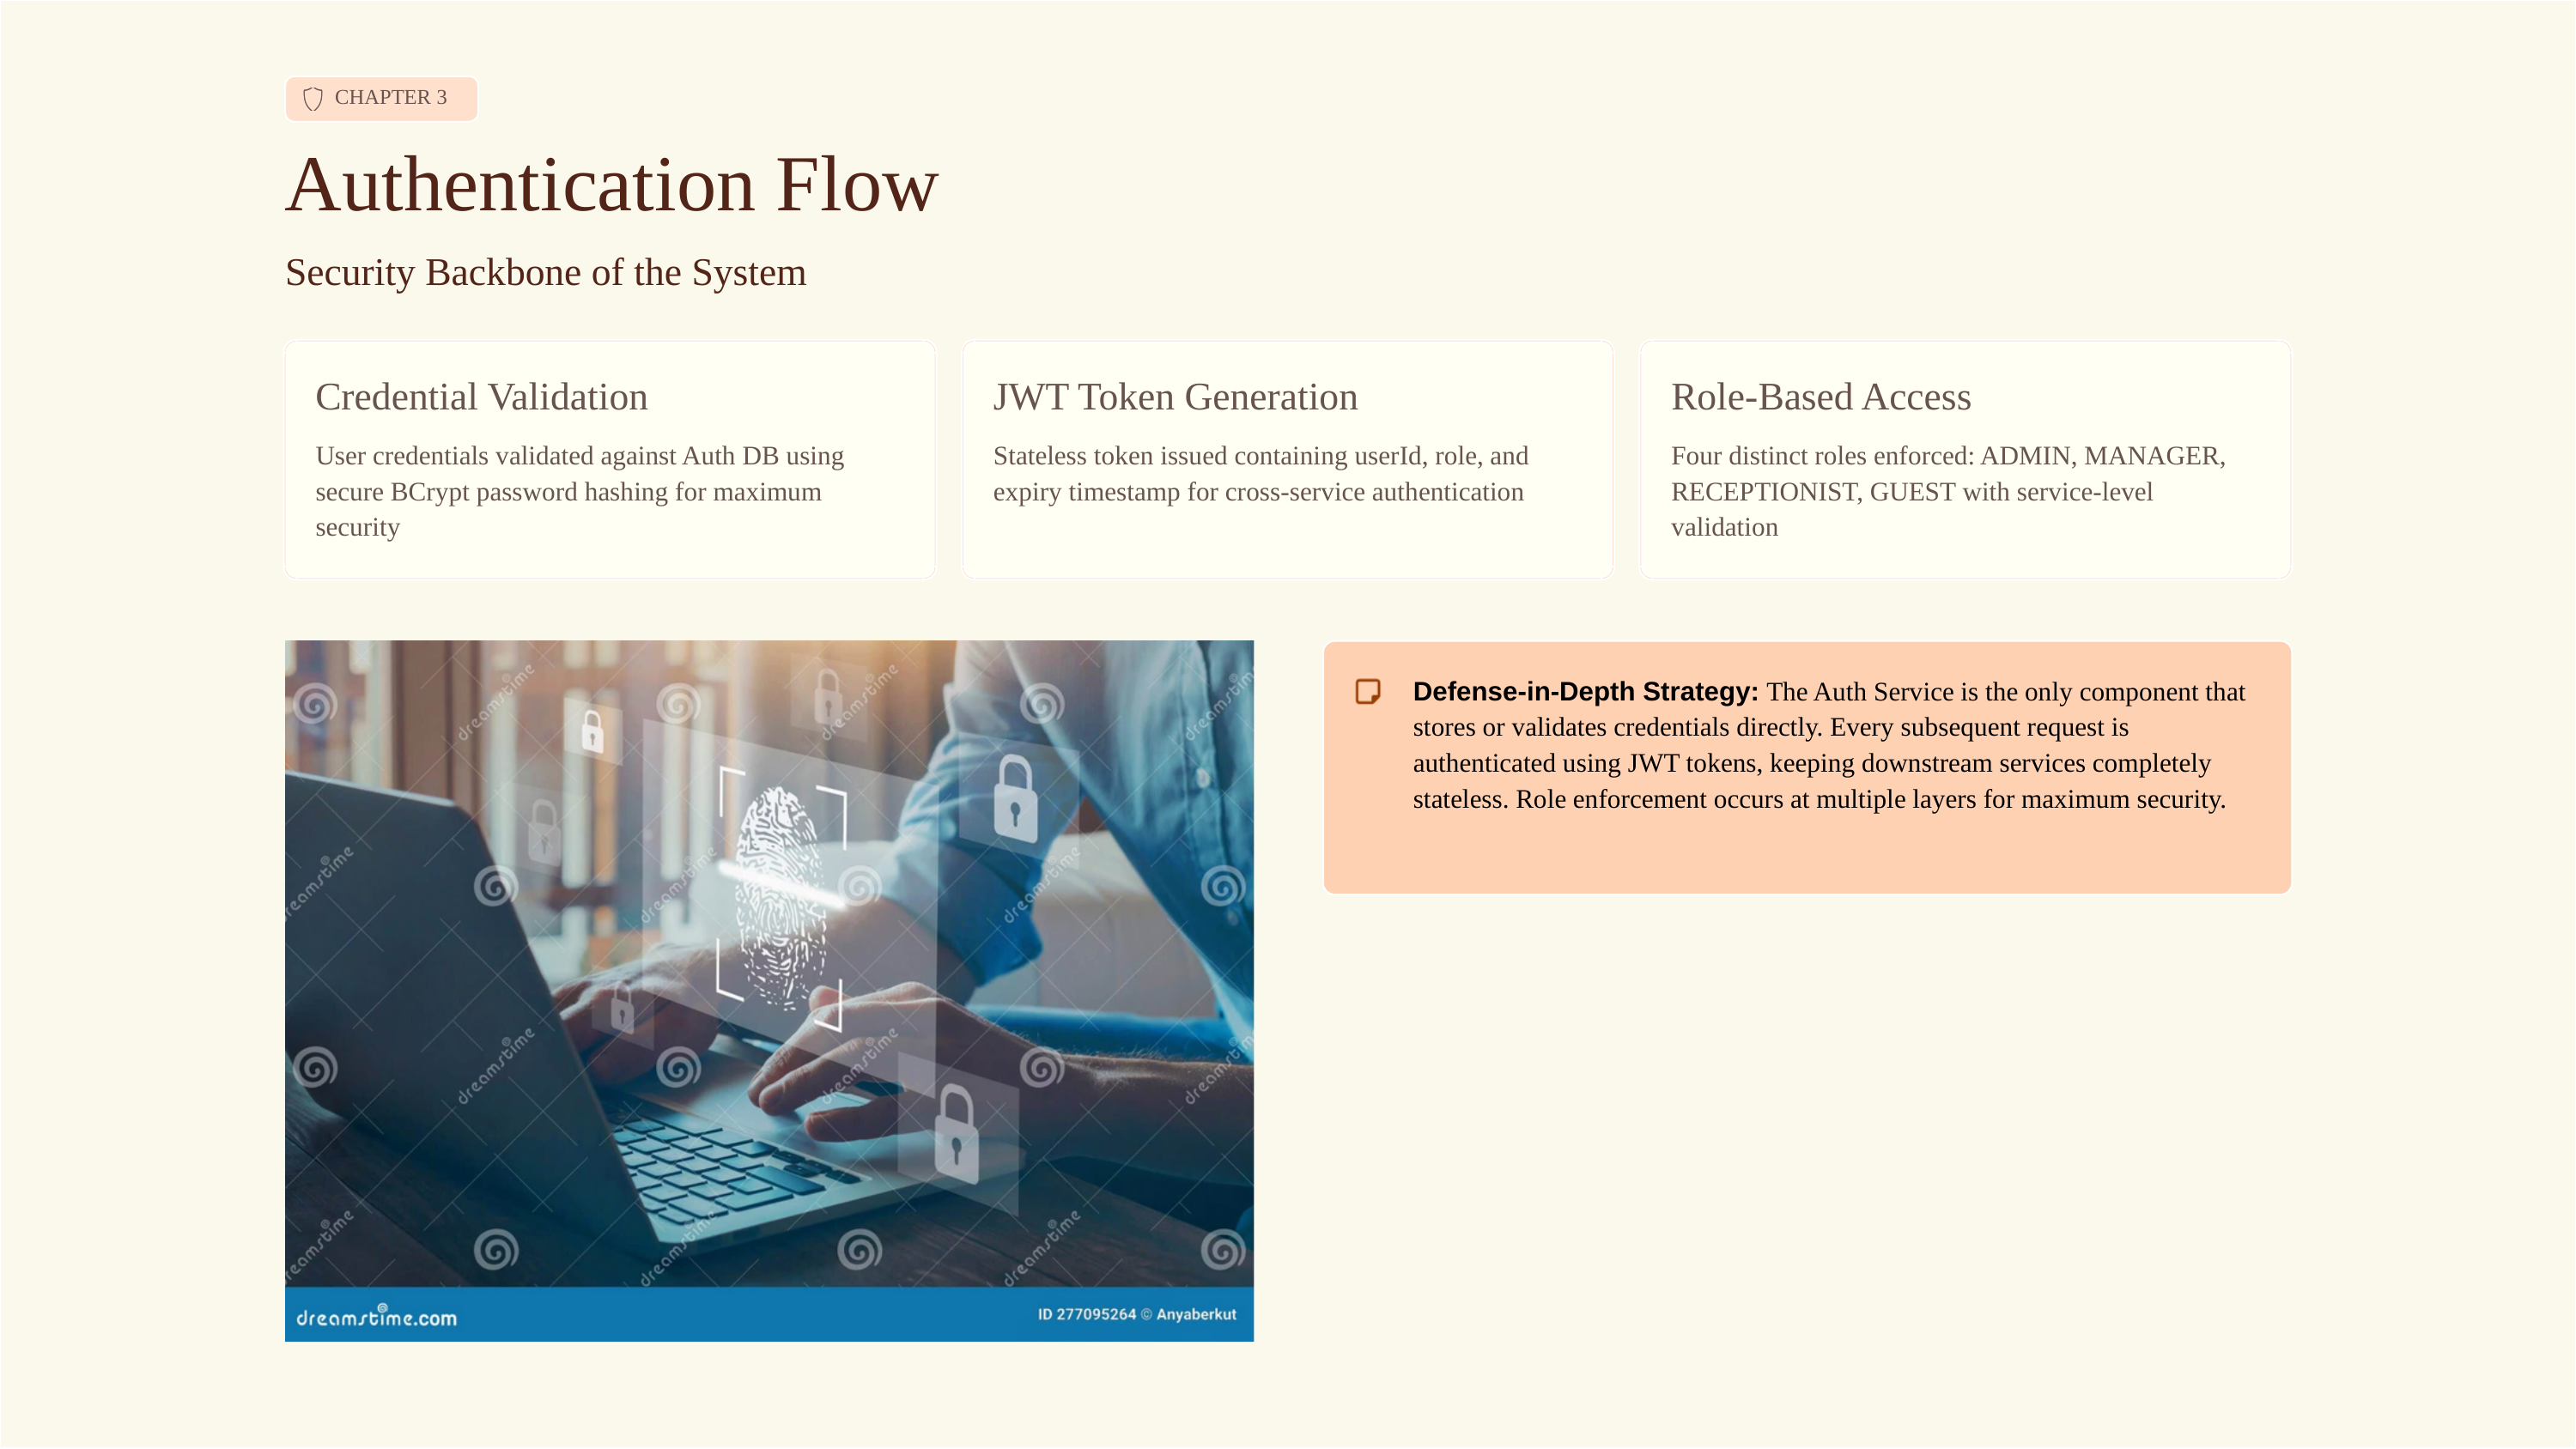

CHAPTER 3

Authentication Flow
Security Backbone of the System

Credential Validation
JWT Token Generation
Role-Based Access
User credentials validated against Auth DB using secure BCrypt password hashing for maximum security
Stateless token issued containing userId, role, and expiry timestamp for cross-service authentication
Four distinct roles enforced: ADMIN, MANAGER, RECEPTIONIST, GUEST with service-level validation

Defense-in-Depth Strategy: The Auth Service is the only component that stores or validates credentials directly. Every subsequent request is authenticated using JWT tokens, keeping downstream services completely stateless. Role enforcement occurs at multiple layers for maximum security.